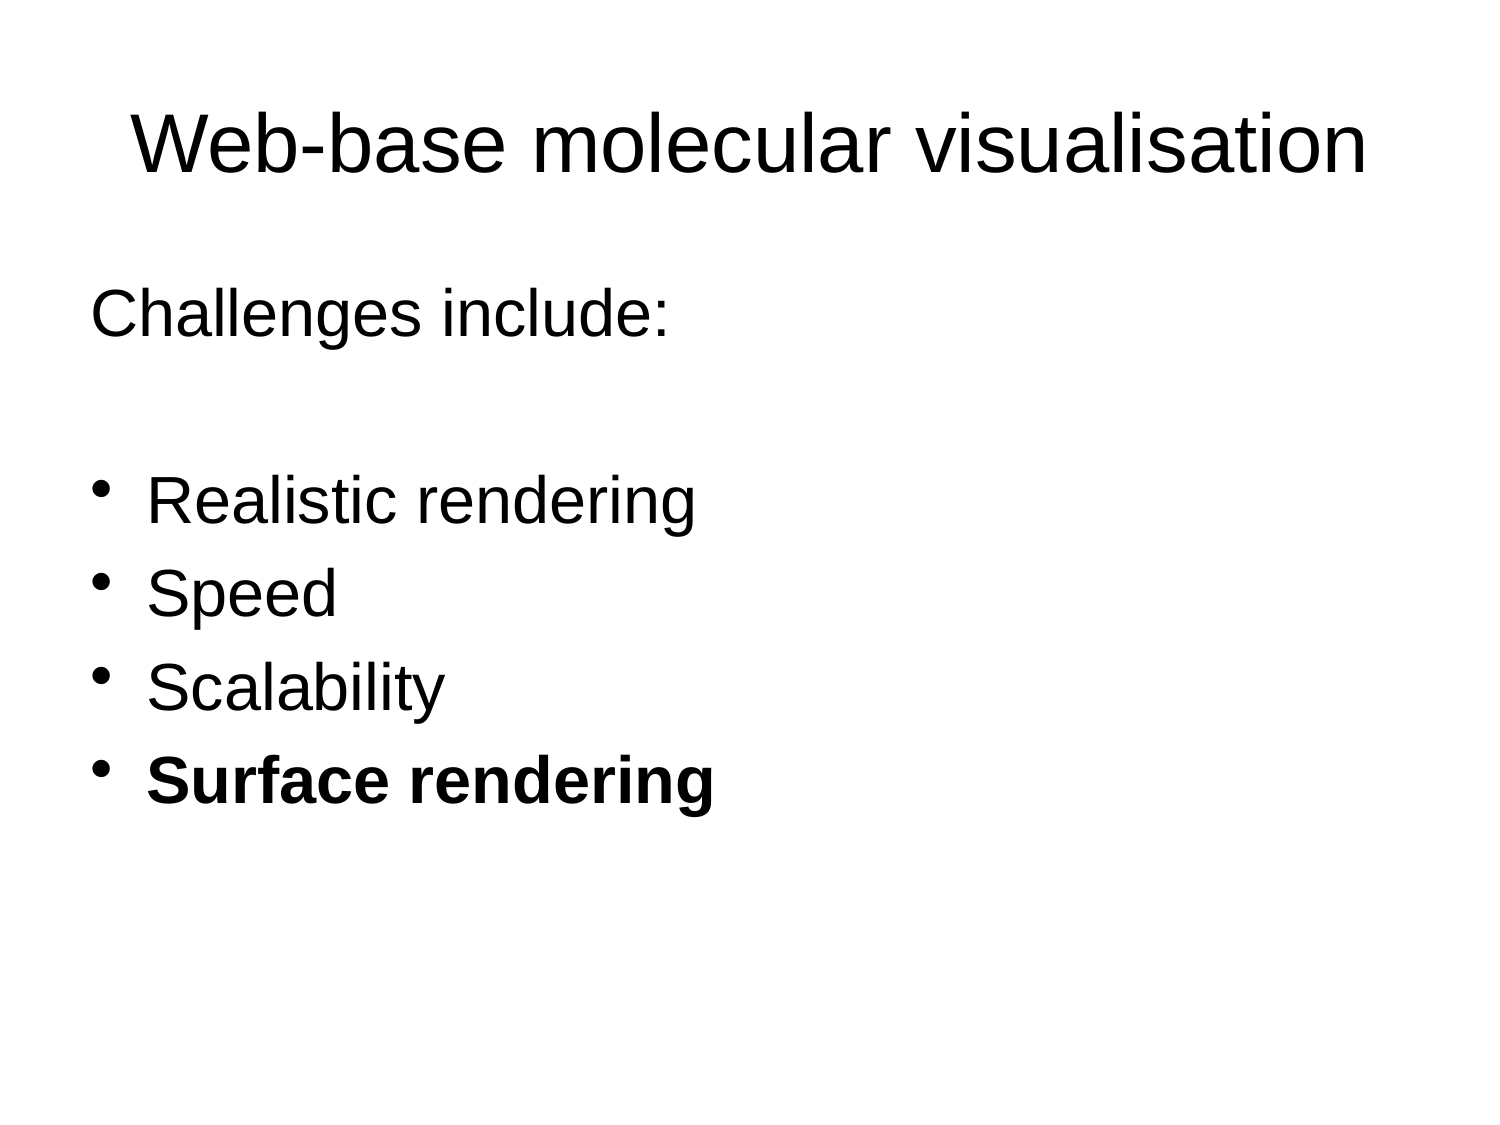

# Web-base molecular visualisation
Challenges include:

Realistic rendering
Speed
Scalability
Surface rendering